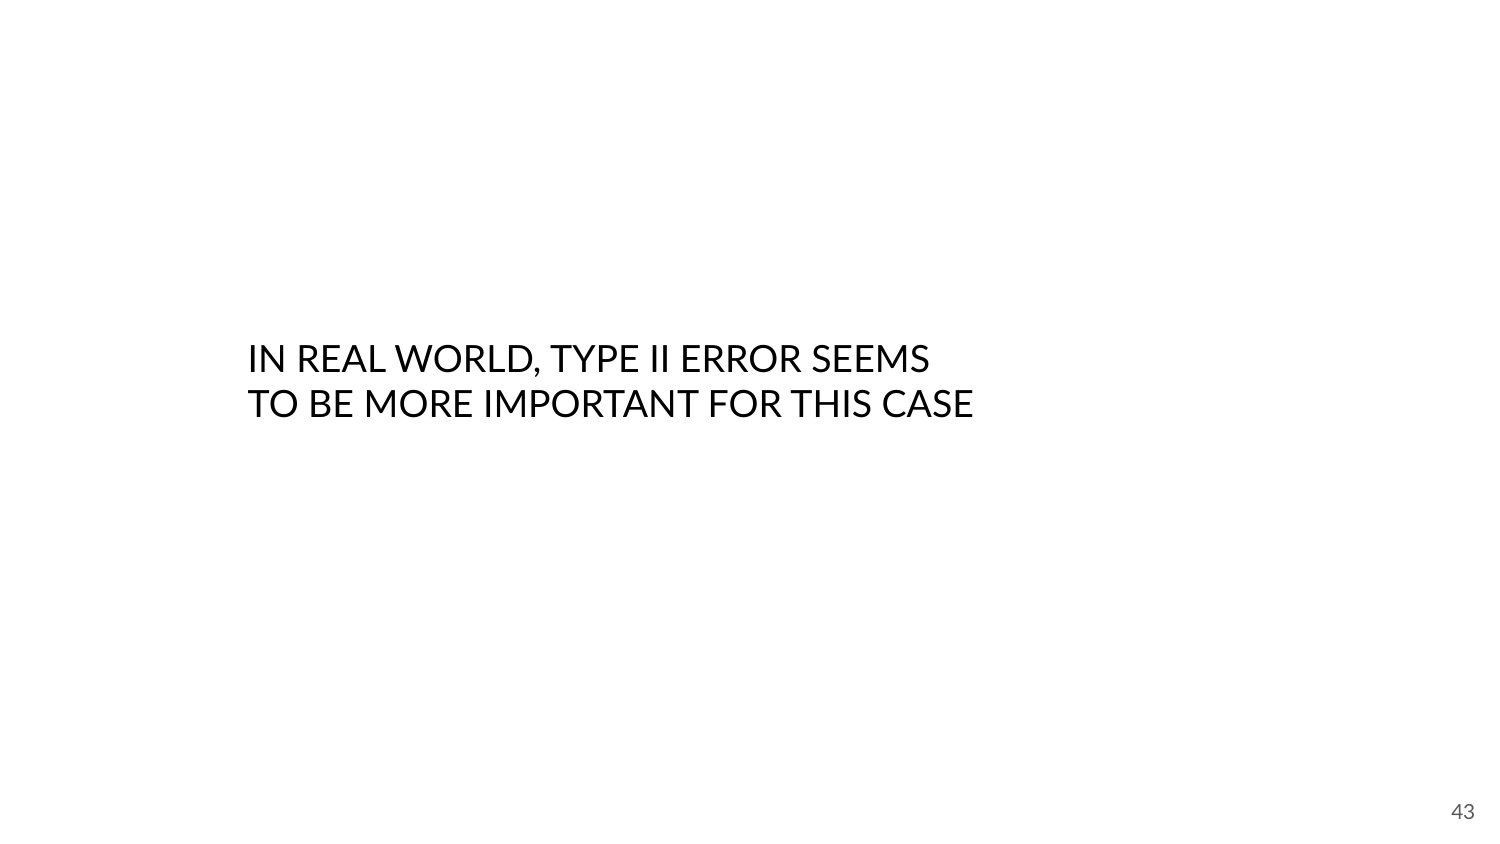

IN REAL WORLD, TYPE II ERROR SEEMS TO BE MORE IMPORTANT FOR THIS CASE
43